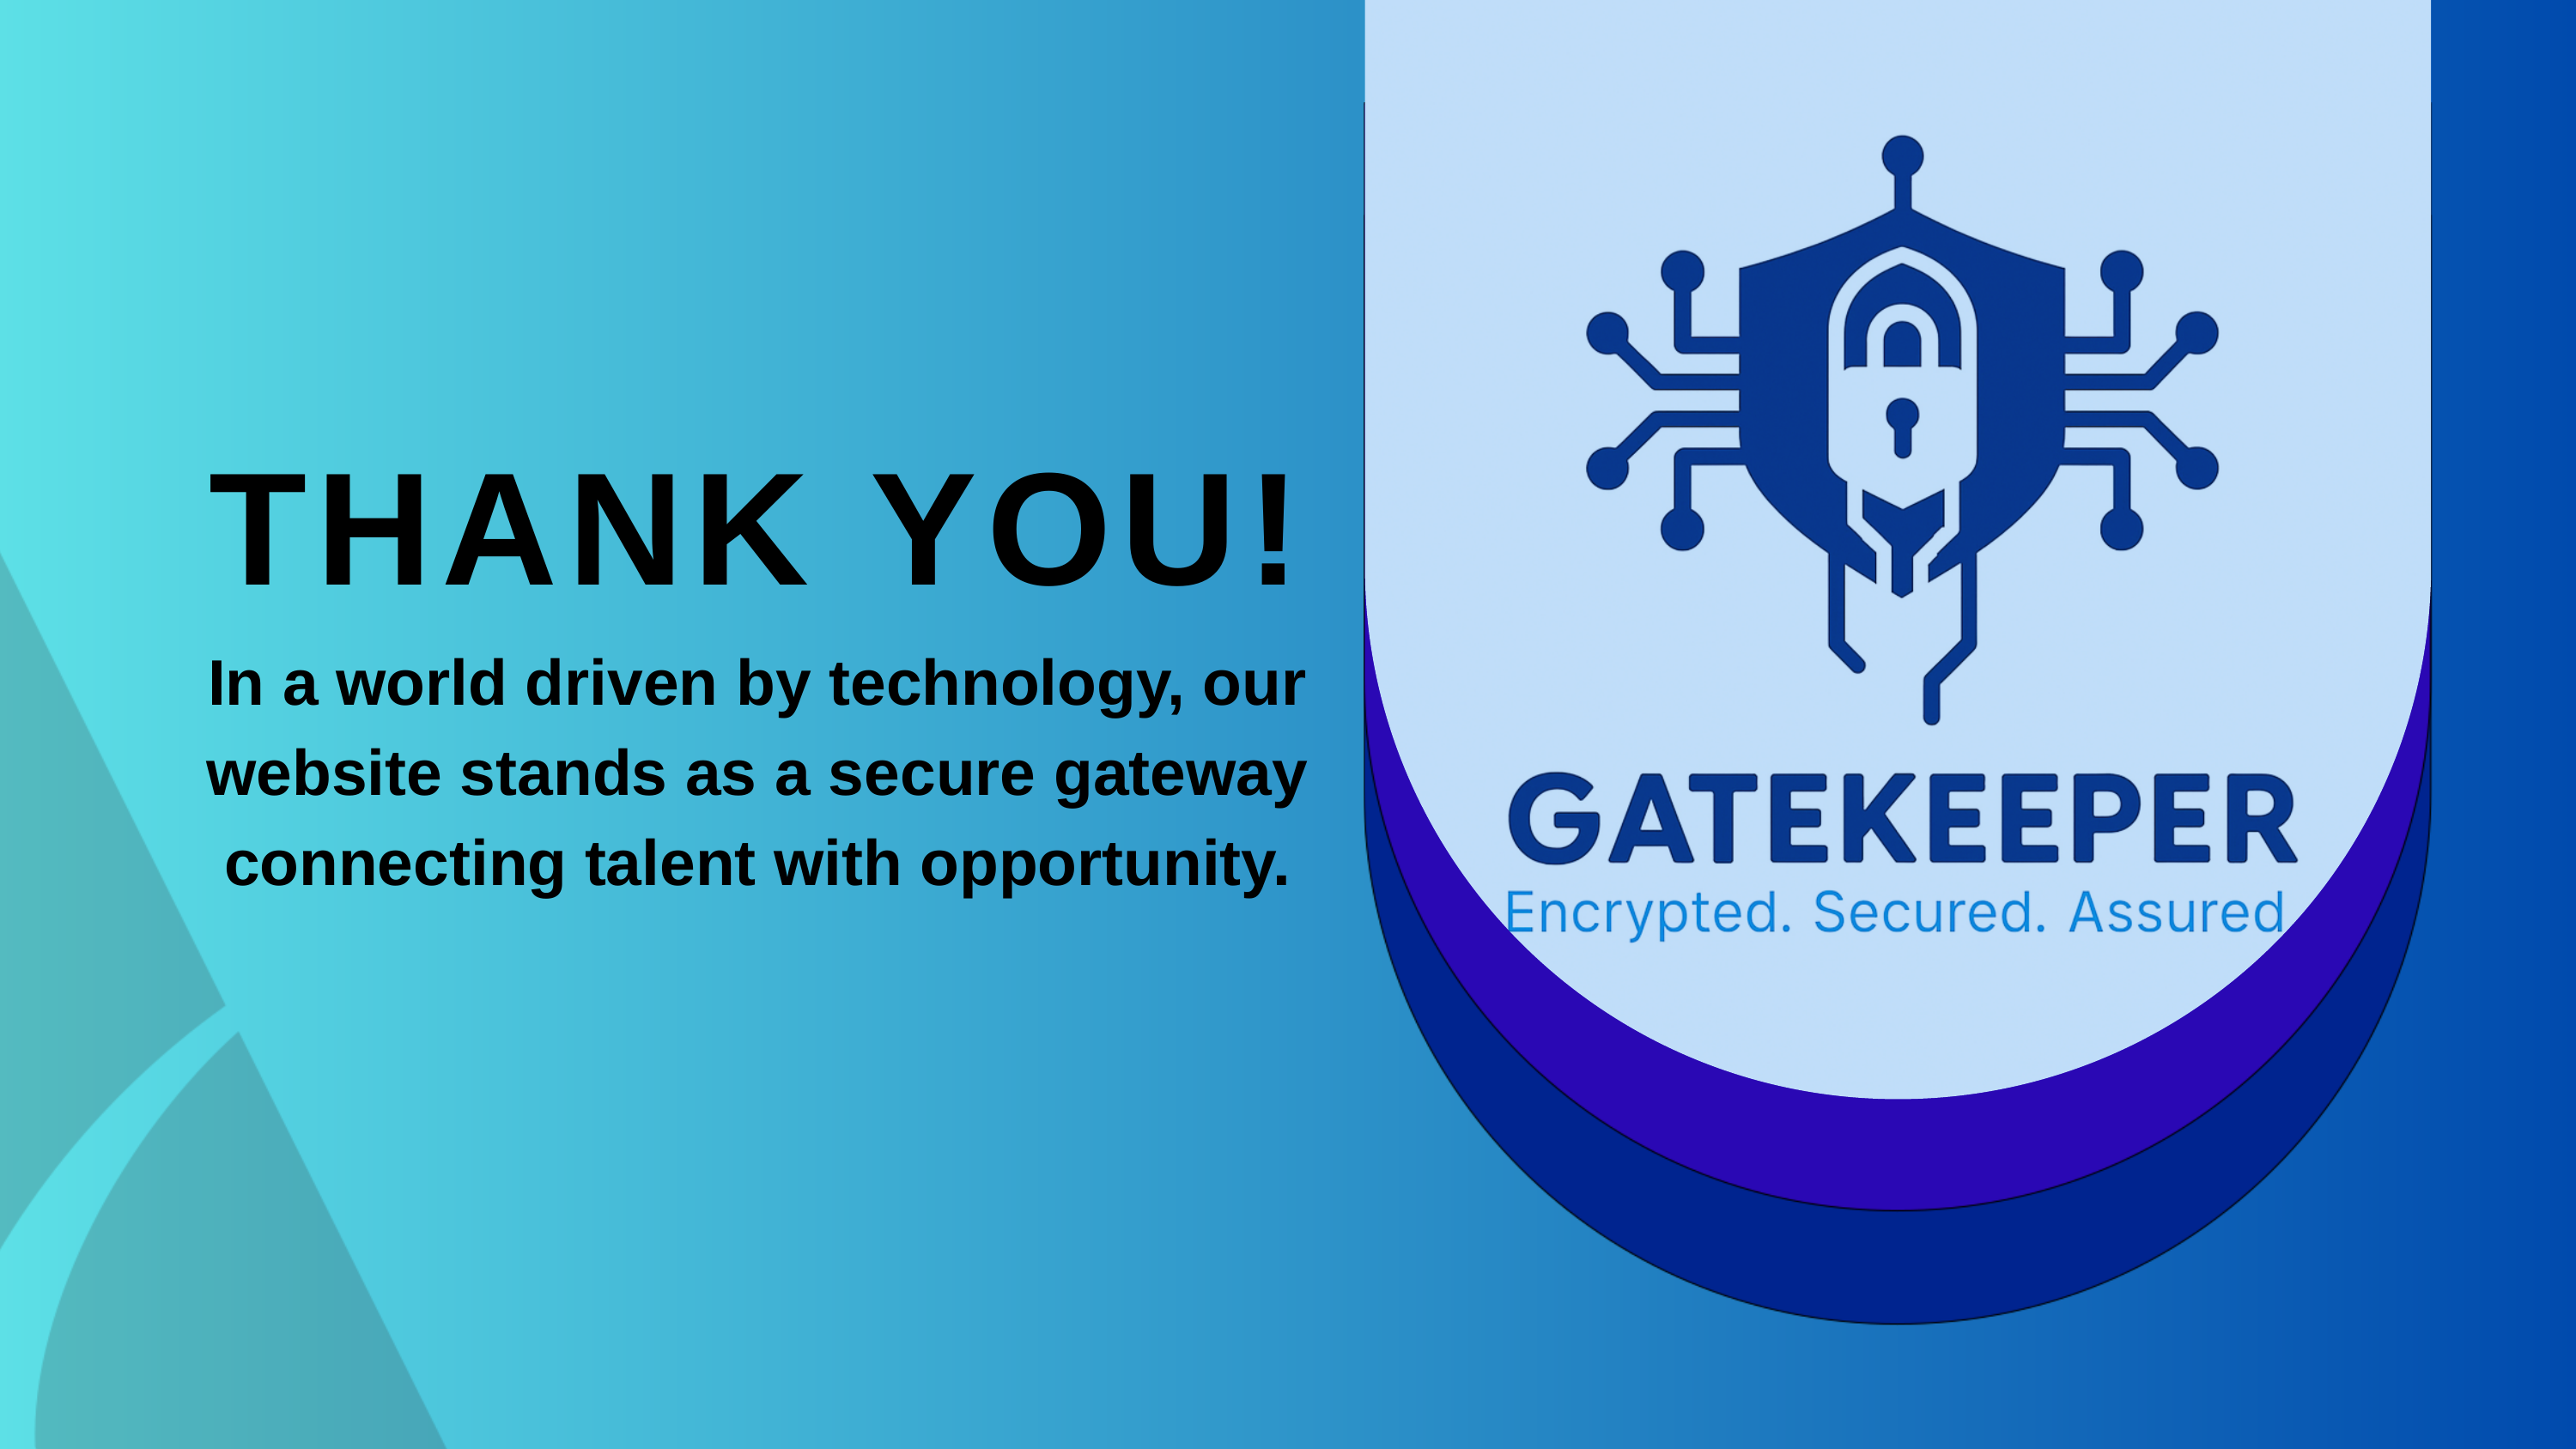

THANK YOU!

In a world driven by technology, our website stands as a secure gateway connecting talent with opportunity.